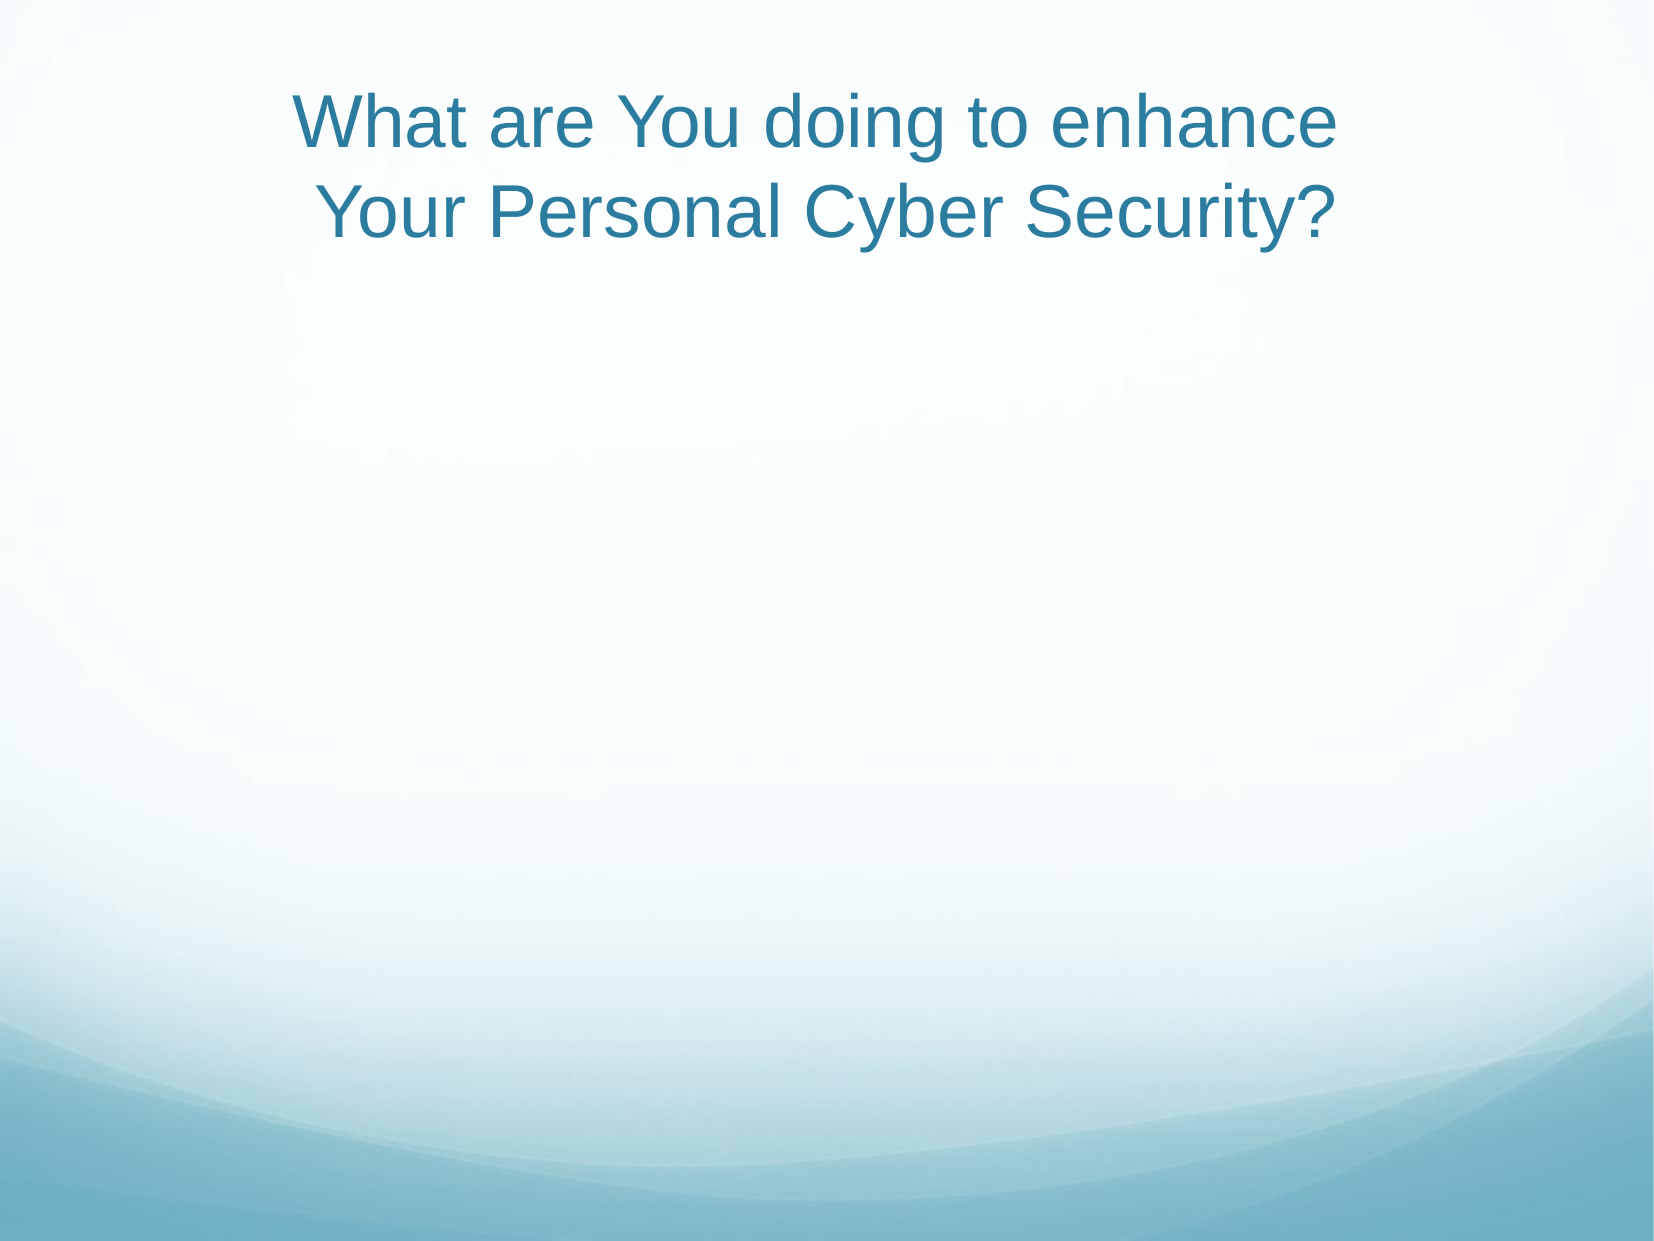

# What are You doing to enhance Your Personal Cyber Security?